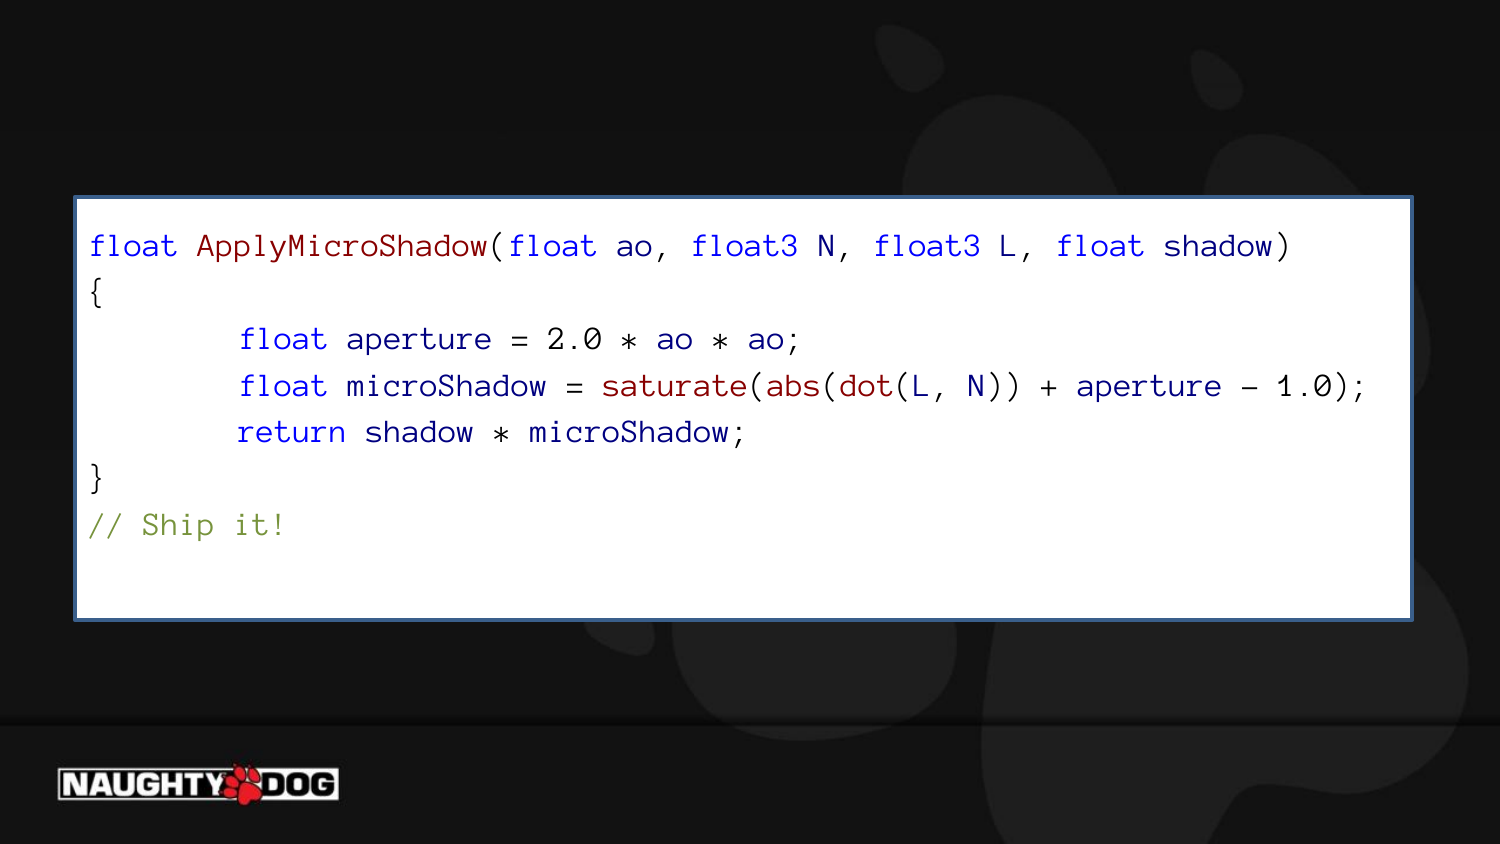

#

float ApplyMicroShadow(float ao, float3 N, float3 L, float shadow)
{
	float aperture = 2.0 * ao * ao;
	float microShadow = saturate(abs(dot(L, N)) + aperture - 1.0);
	return shadow * microShadow;
}
// Ship it!

…Ship it!